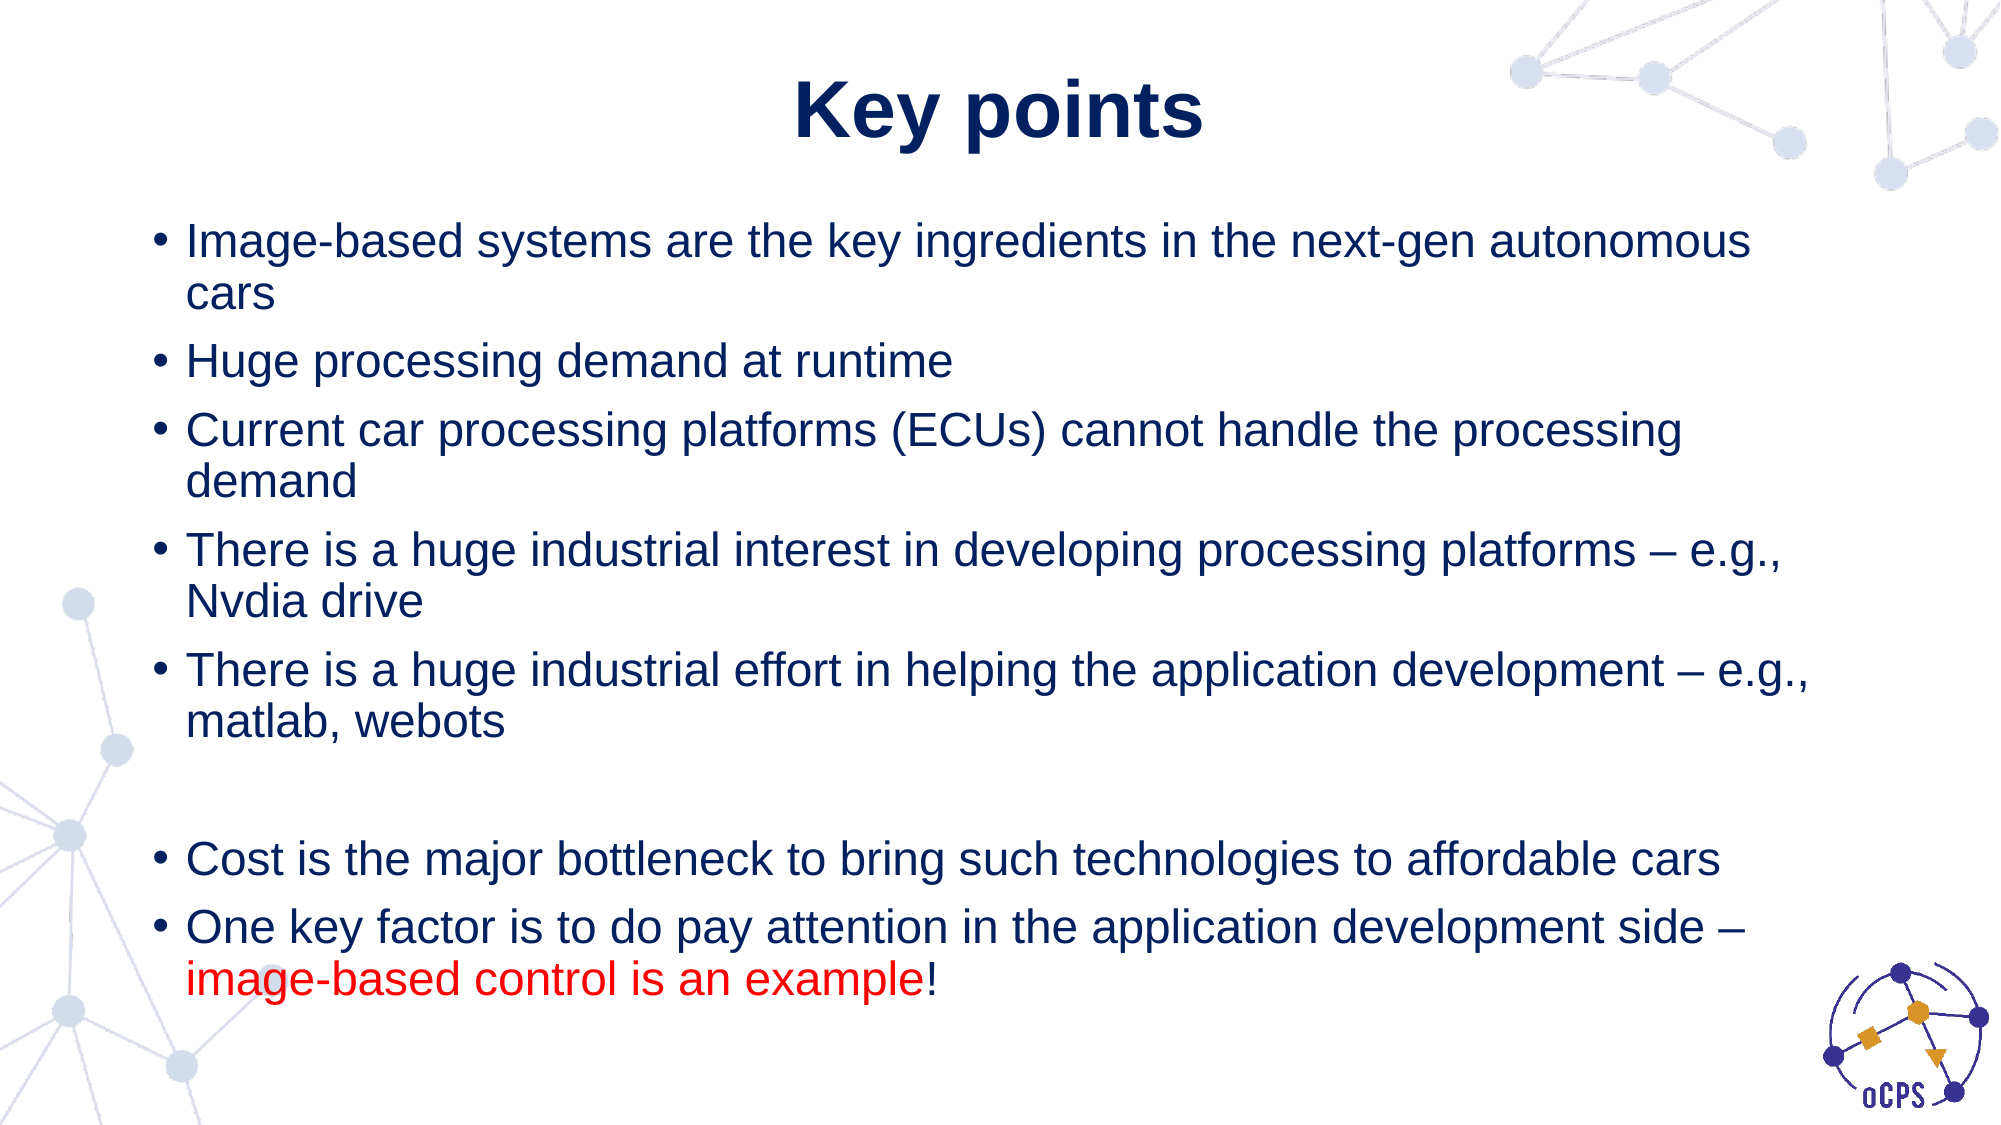

# Key points
Image-based systems are the key ingredients in the next-gen autonomous cars
Huge processing demand at runtime
Current car processing platforms (ECUs) cannot handle the processing demand
There is a huge industrial interest in developing processing platforms – e.g., Nvdia drive
There is a huge industrial effort in helping the application development – e.g., matlab, webots

Cost is the major bottleneck to bring such technologies to affordable cars
One key factor is to do pay attention in the application development side – image-based control is an example!